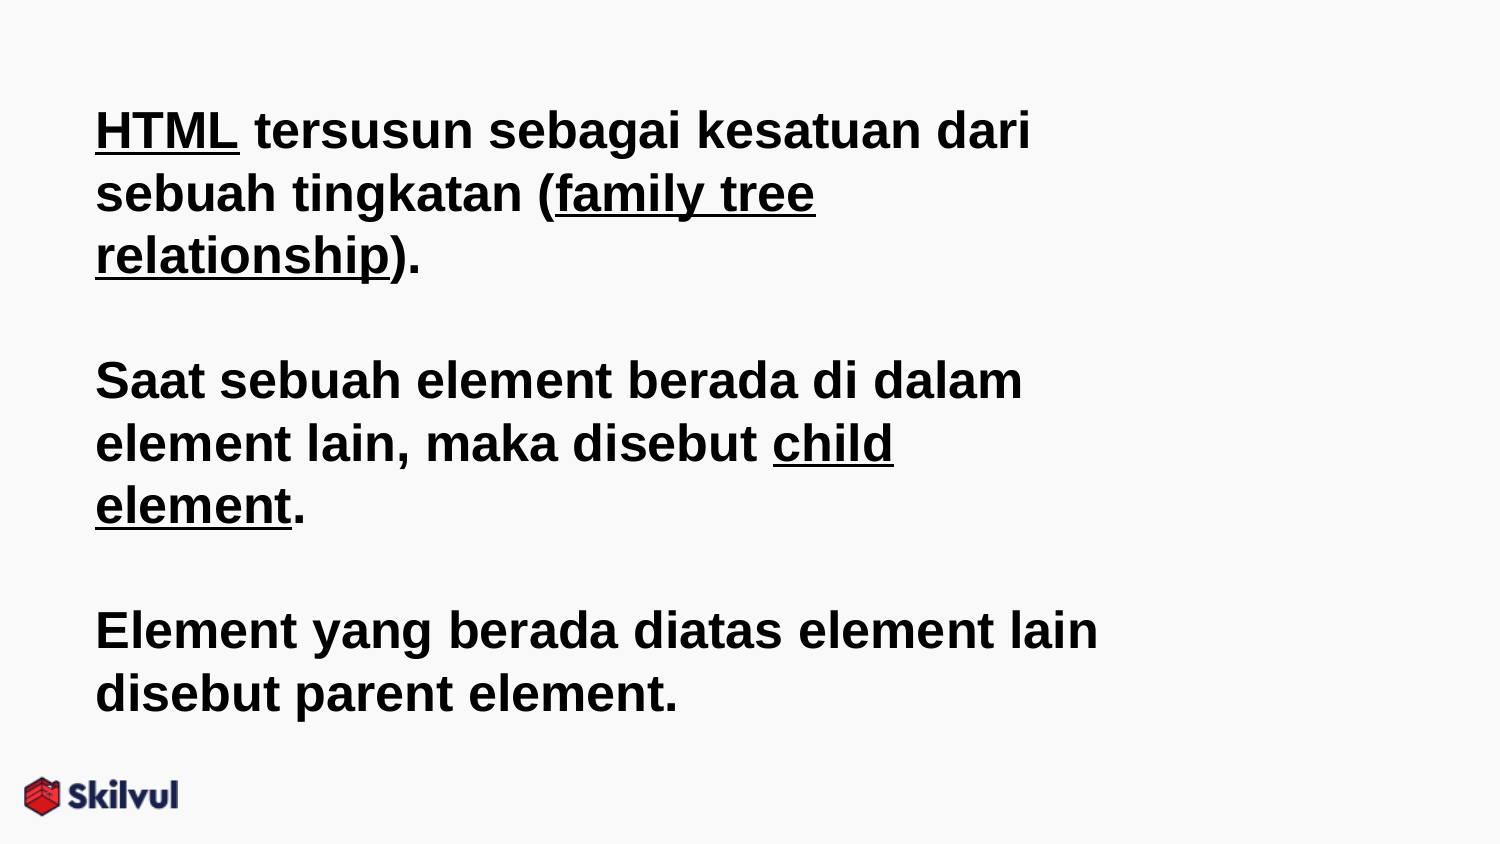

# HTML tersusun sebagai kesatuan dari sebuah tingkatan (family tree relationship).

Saat sebuah element berada di dalam element lain, maka disebut child element.

Element yang berada diatas element lain disebut parent element.